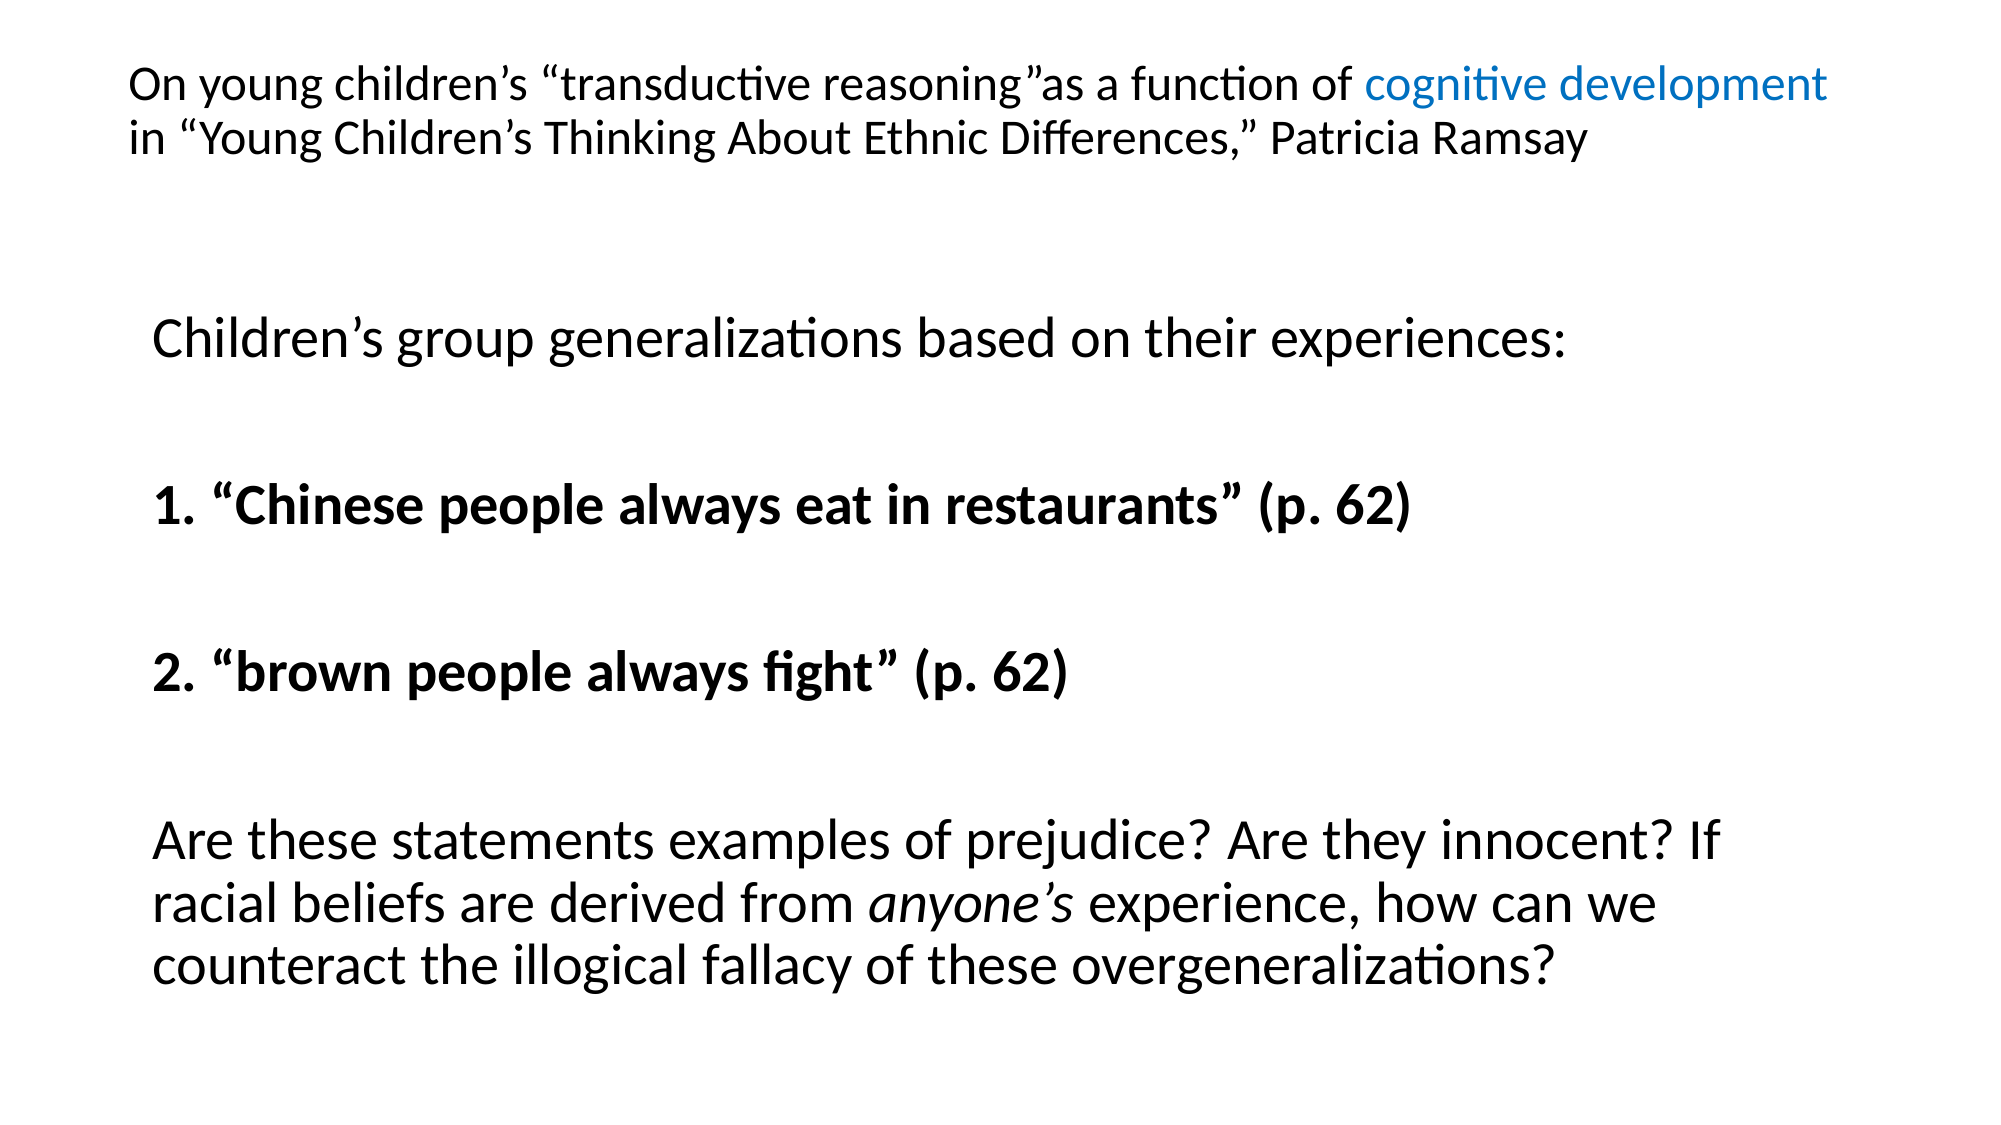

# On young children’s “transductive reasoning”as a function of cognitive development in “Young Children’s Thinking About Ethnic Differences,” Patricia Ramsay
Children’s group generalizations based on their experiences:

1. “Chinese people always eat in restaurants” (p. 62)

2. “brown people always fight” (p. 62)

Are these statements examples of prejudice? Are they innocent? If racial beliefs are derived from anyone’s experience, how can we counteract the illogical fallacy of these overgeneralizations?